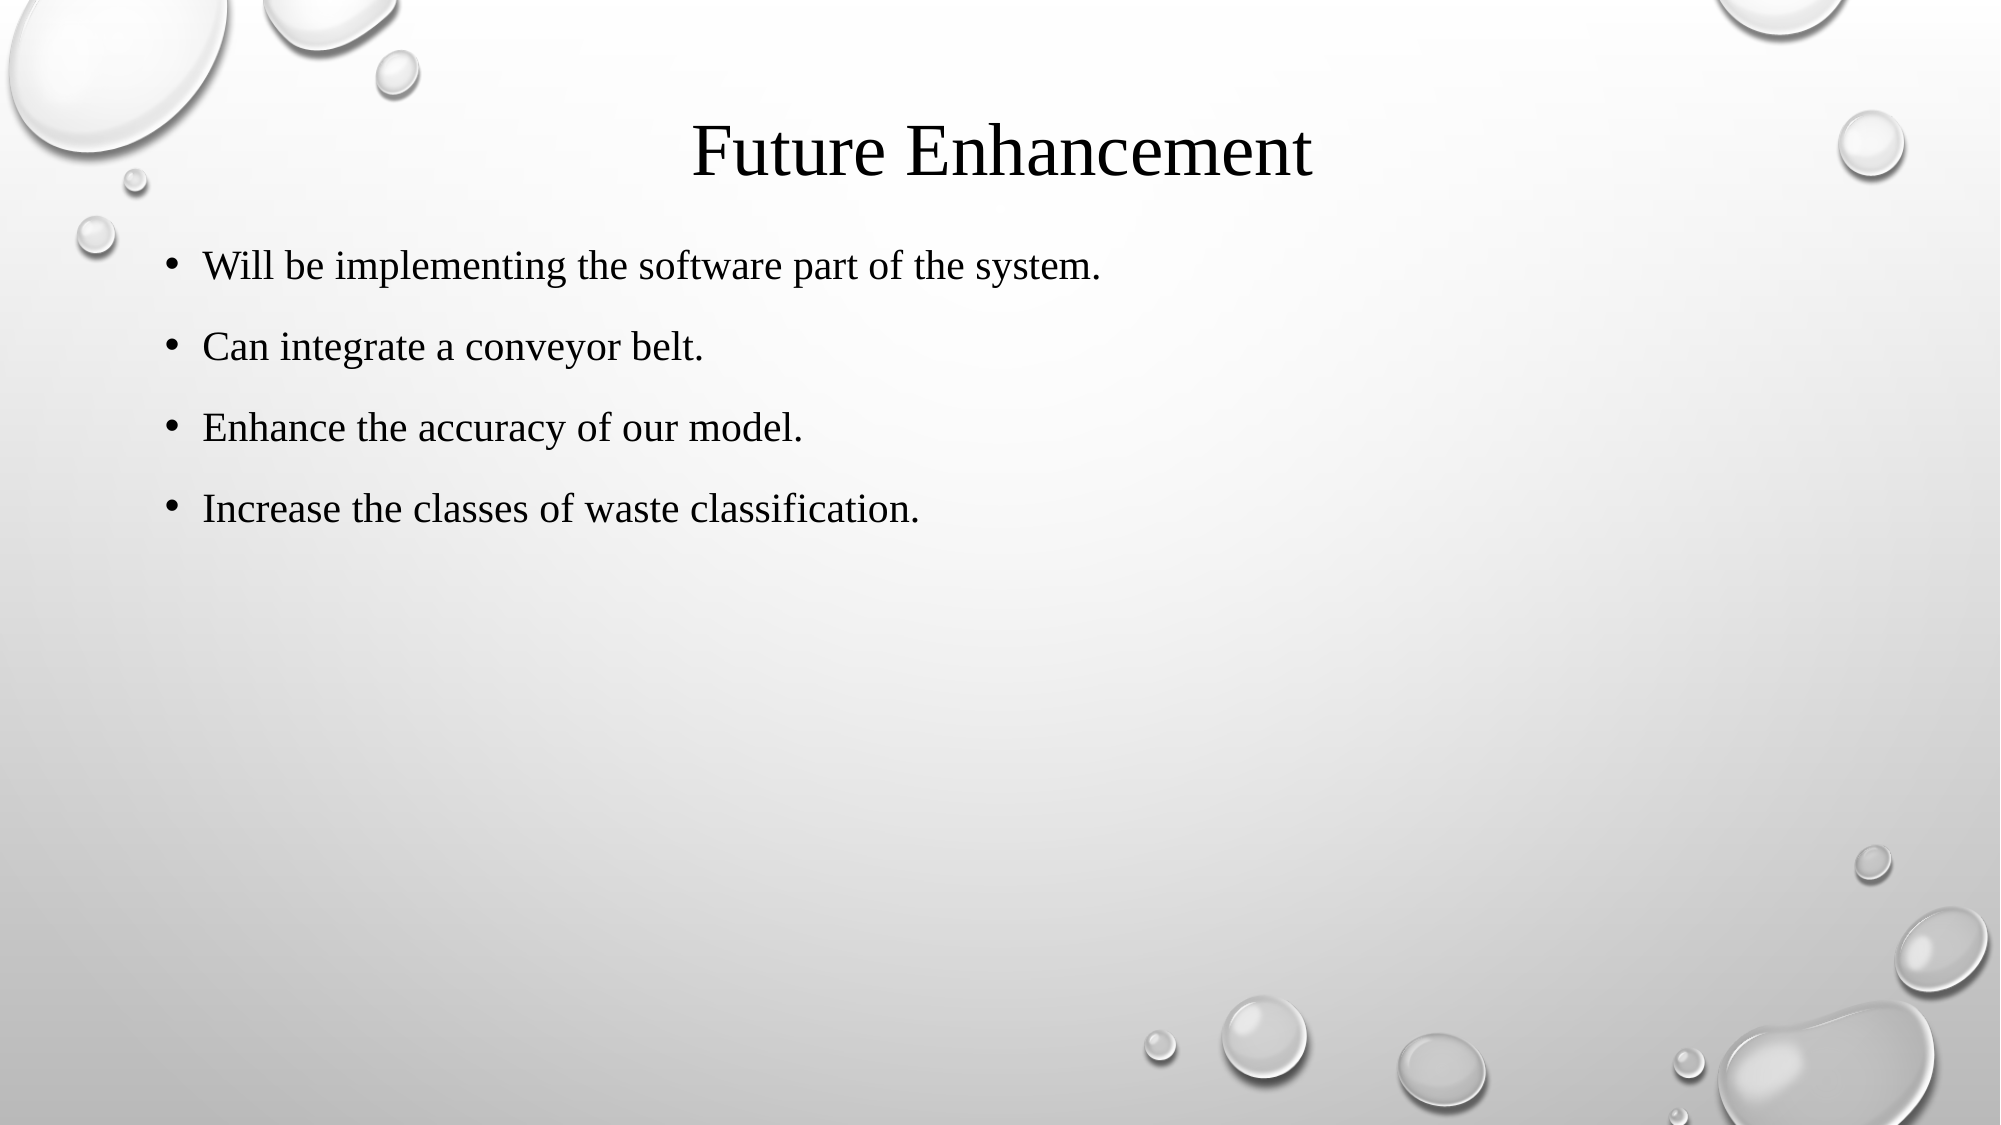

# Future Enhancement
Will be implementing the software part of the system.
Can integrate a conveyor belt.
Enhance the accuracy of our model.
Increase the classes of waste classification.